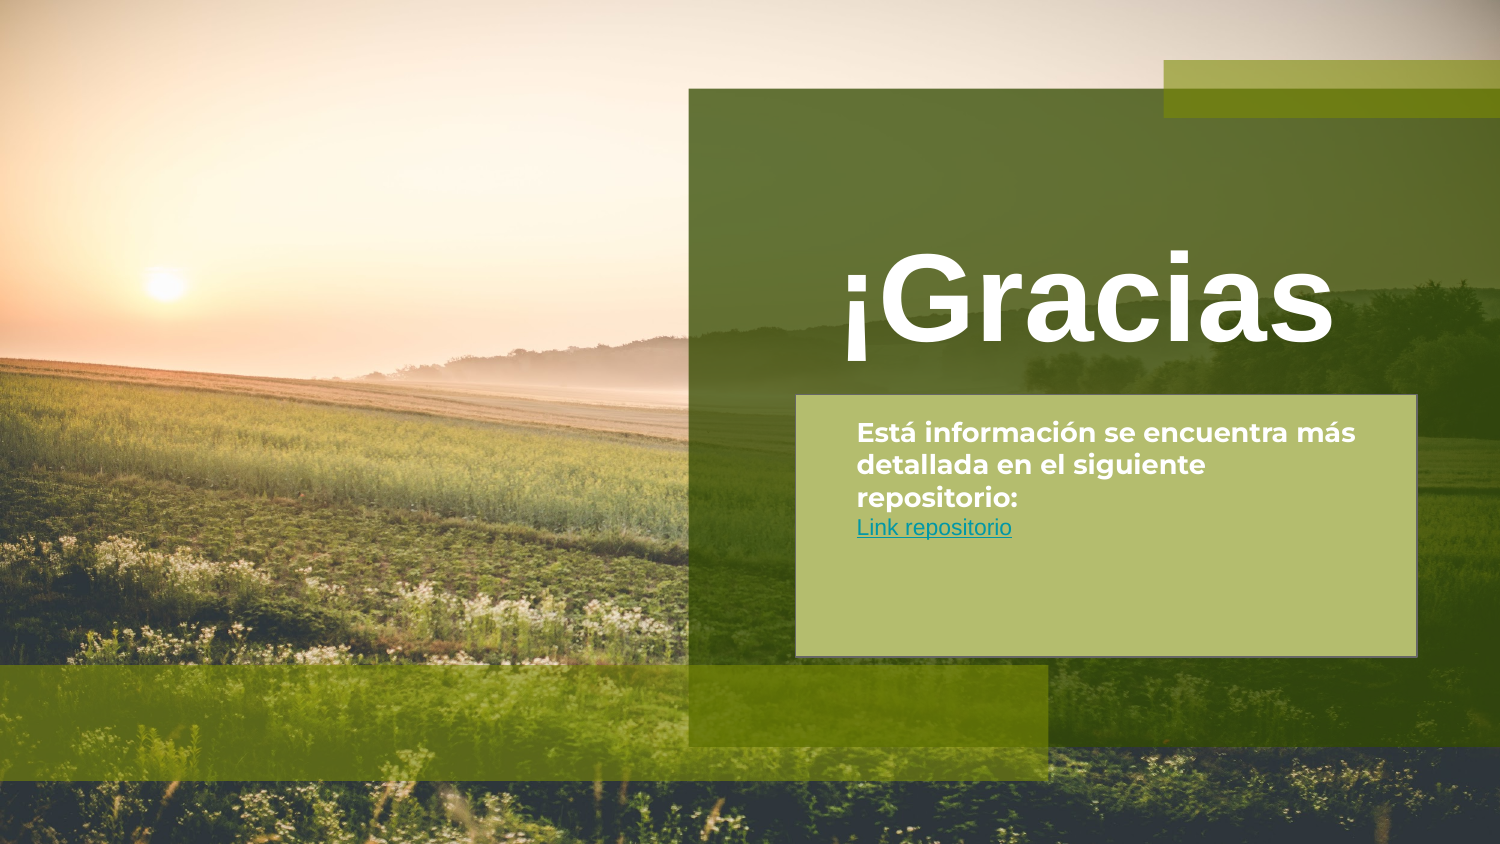

# ¡Gracias!

Está información se encuentra más detallada en el siguiente repositorio:
Link repositorio